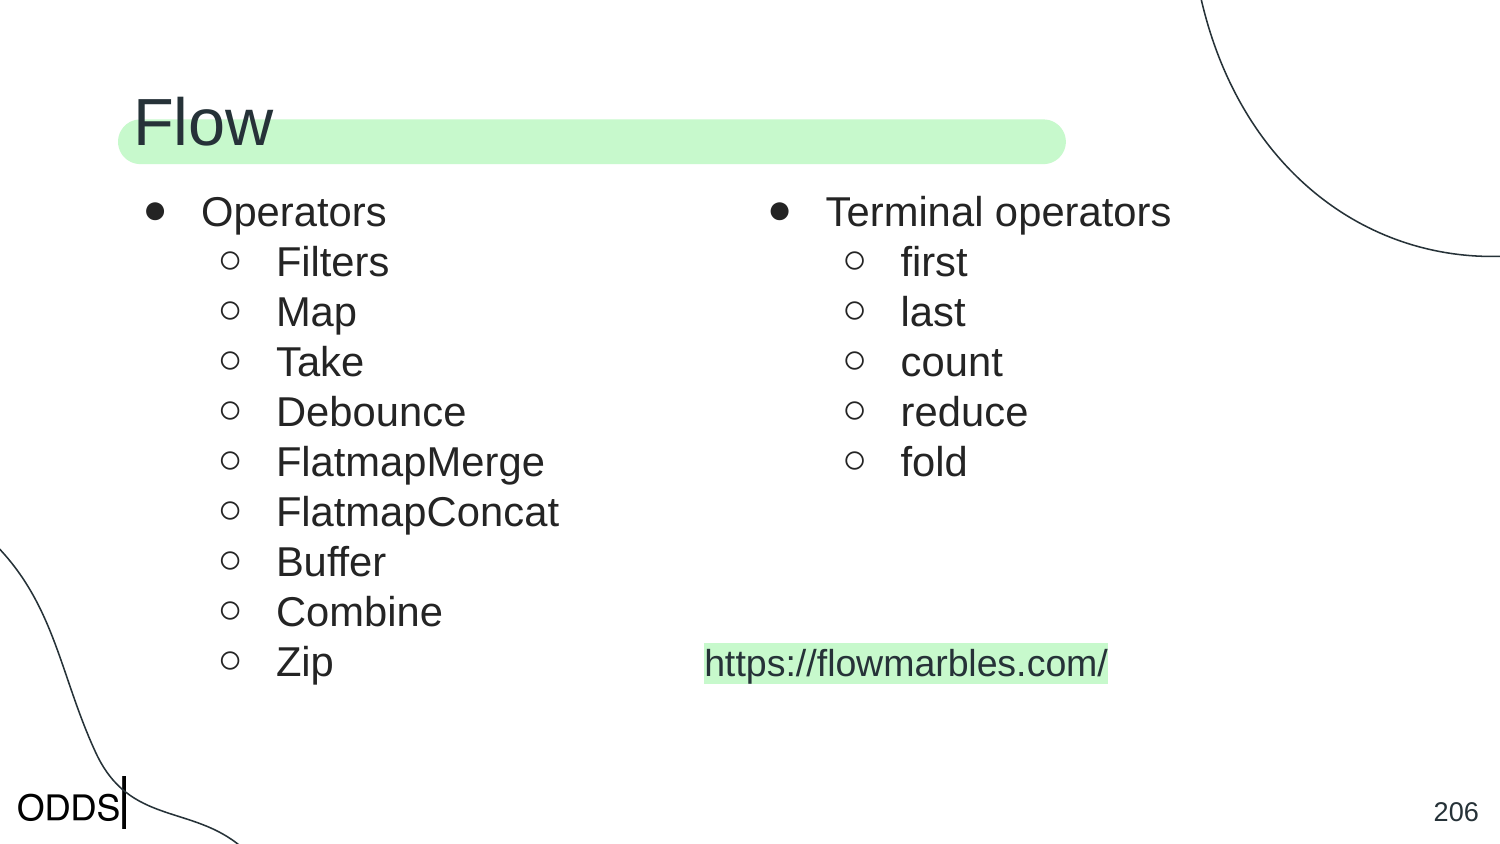

# Flow

Operators
Filters
Map
Take
Debounce
FlatmapMerge
FlatmapConcat
Buffer
Combine
Zip

Terminal operators
first
last
count
reduce
fold
https://flowmarbles.com/
206